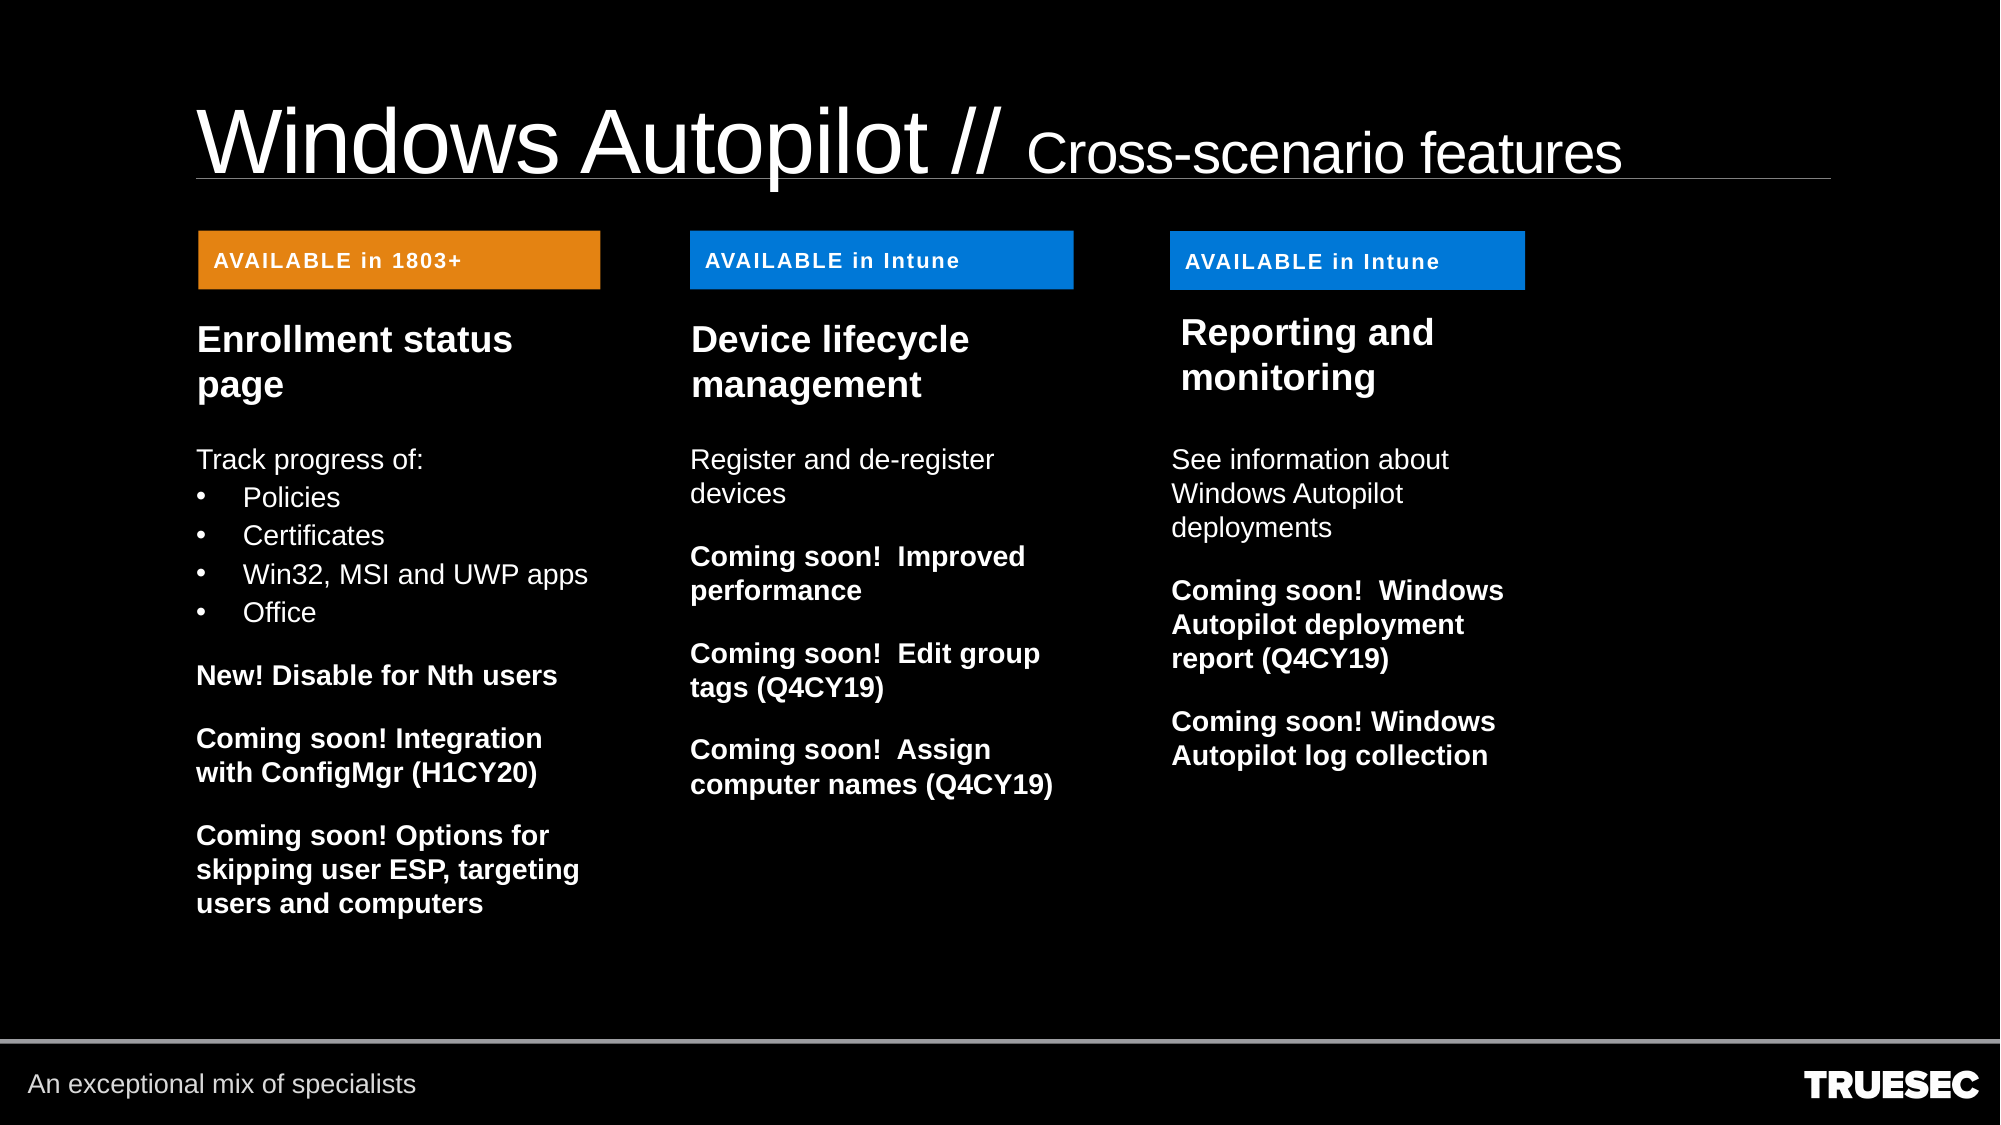

# Windows Autopilot // Cross-scenario features
AVAILABLE in 1803+
AVAILABLE in Intune
AVAILABLE in Intune
Reporting and monitoring
Enrollment status page
Device lifecycle management
Track progress of:
Policies
Certificates
Win32, MSI and UWP apps
Office
New! Disable for Nth users
Coming soon! Integration with ConfigMgr (H1CY20)
Coming soon! Options for skipping user ESP, targeting users and computers
Register and de-register devices
Coming soon!  Improved performance
Coming soon!  Edit group tags (Q4CY19)
Coming soon!  Assign computer names (Q4CY19)
See information about Windows Autopilot deployments
Coming soon!  Windows Autopilot deployment report (Q4CY19)
Coming soon! Windows Autopilot log collection